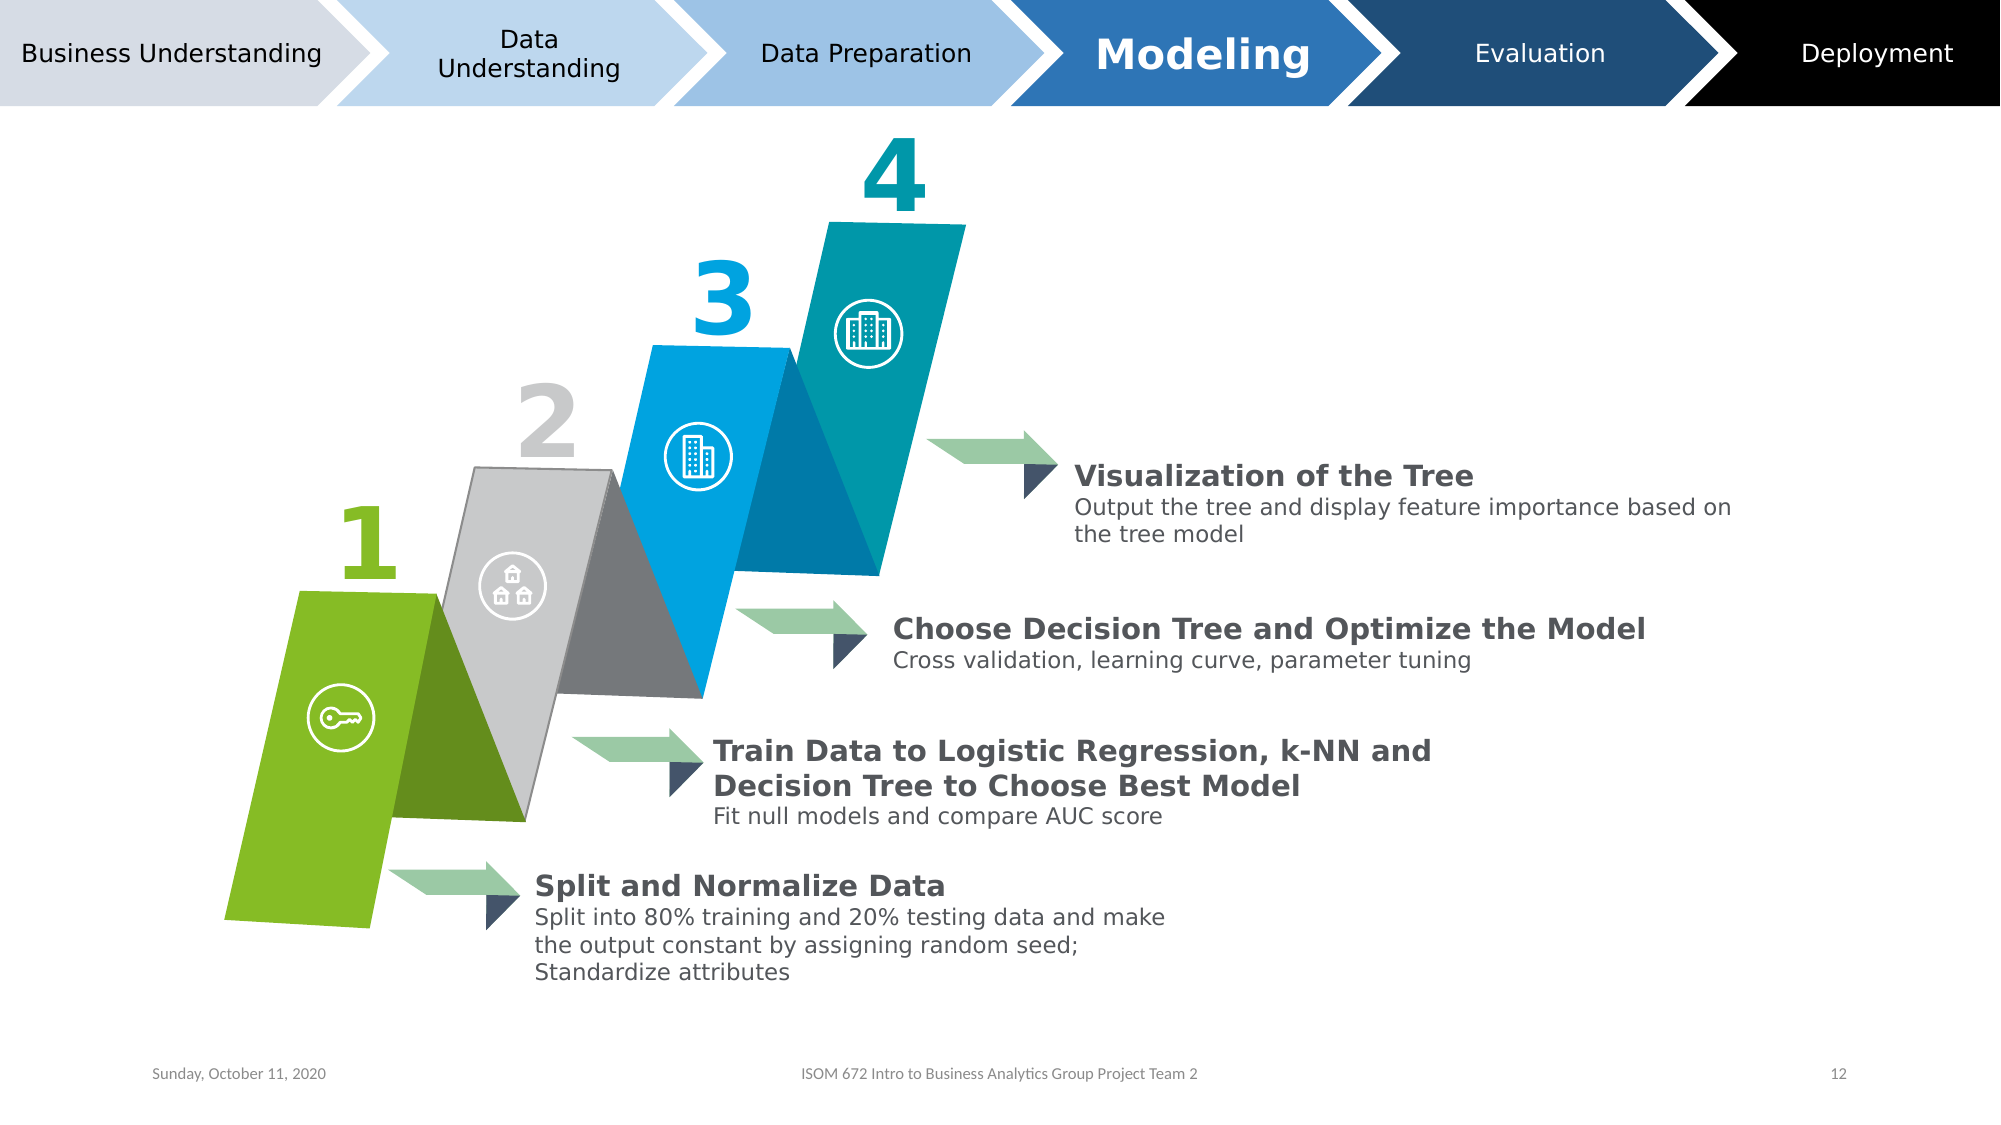

Business Understanding
Data Understanding
Data Preparation
Modeling
Evaluation
Deployment
4

3

2

Visualization of the Tree
Output the tree and display feature importance based on the tree model

1

Choose Decision Tree and Optimize the Model
Cross validation, learning curve, parameter tuning

Train Data to Logistic Regression, k-NN and Decision Tree to Choose Best Model
Fit null models and compare AUC score

Split and Normalize Data
Split into 80% training and 20% testing data and make the output constant by assigning random seed; Standardize attributes
Sunday, October 11, 2020
ISOM 672 Intro to Business Analytics Group Project Team 2
12